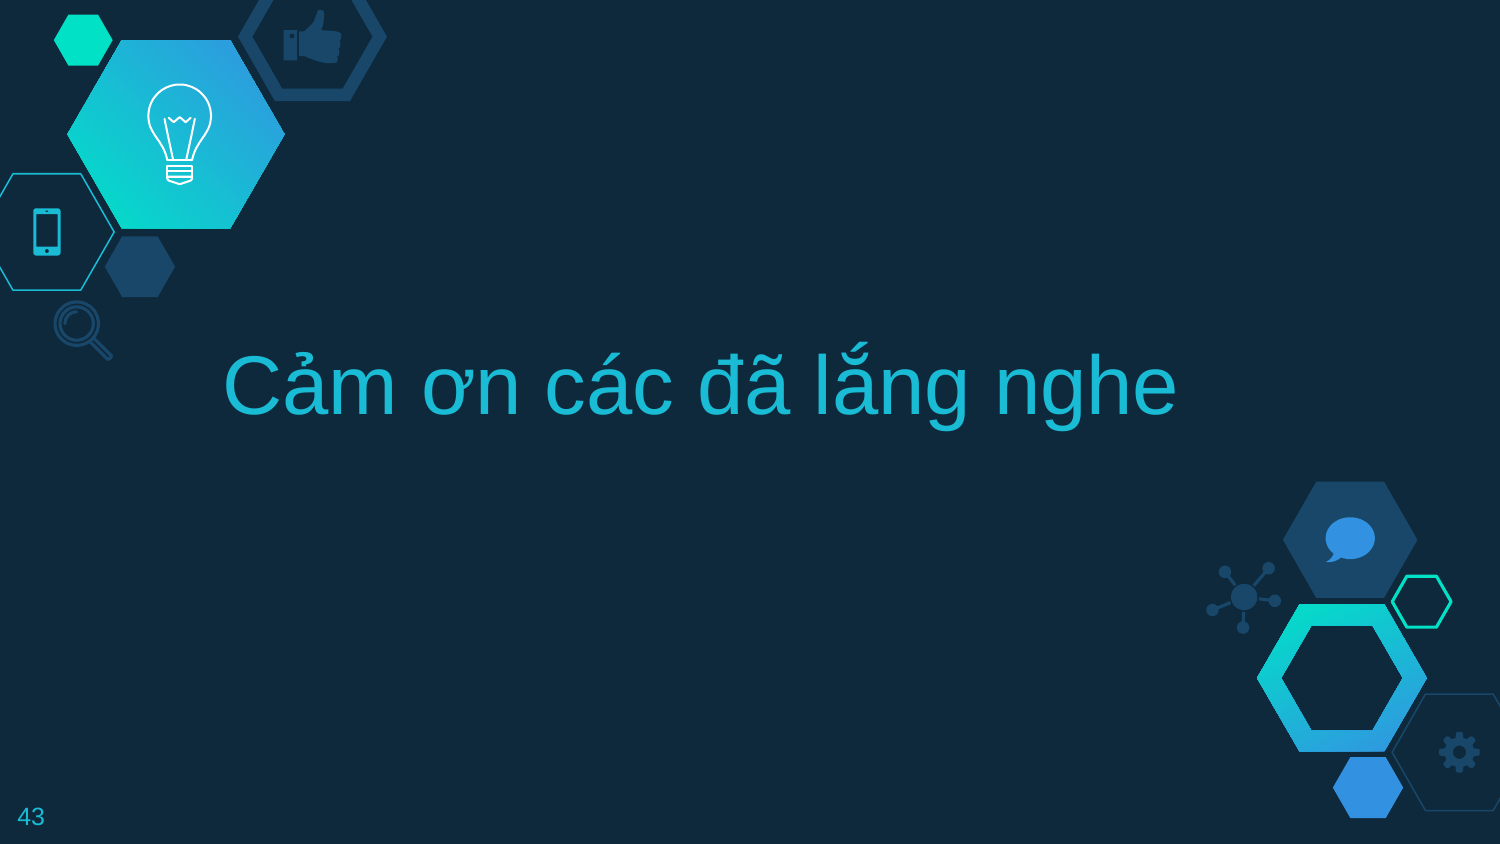

# Cảm ơn các đã lắng nghe
43